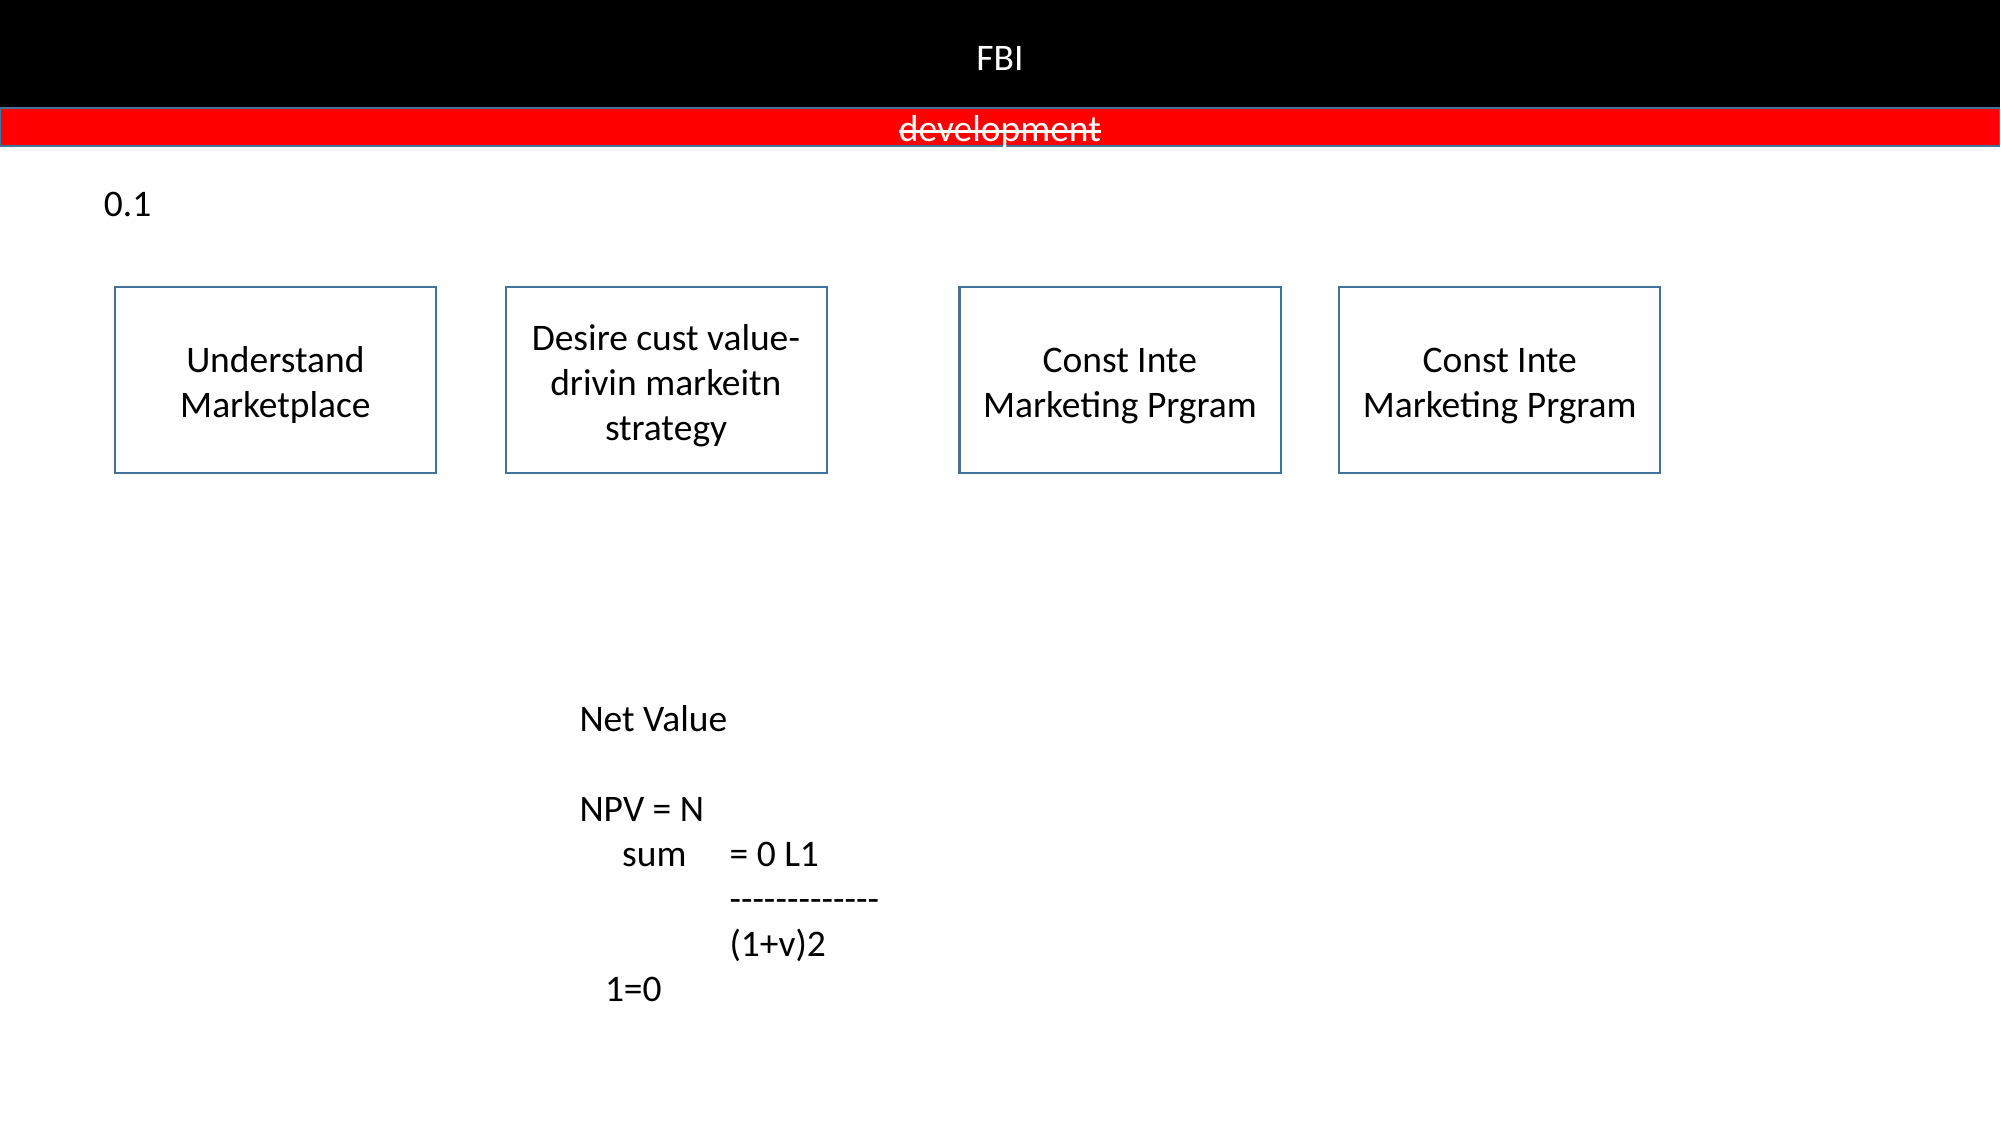

FBI
development
0.1
Const Inte
Marketing Prgram
Understand Marketplace
Desire cust value-drivin markeitn strategy
Const Inte
Marketing Prgram
Net Value

NPV = N
     sum	= 0 L1
	-------------
	(1+v)2
   1=0